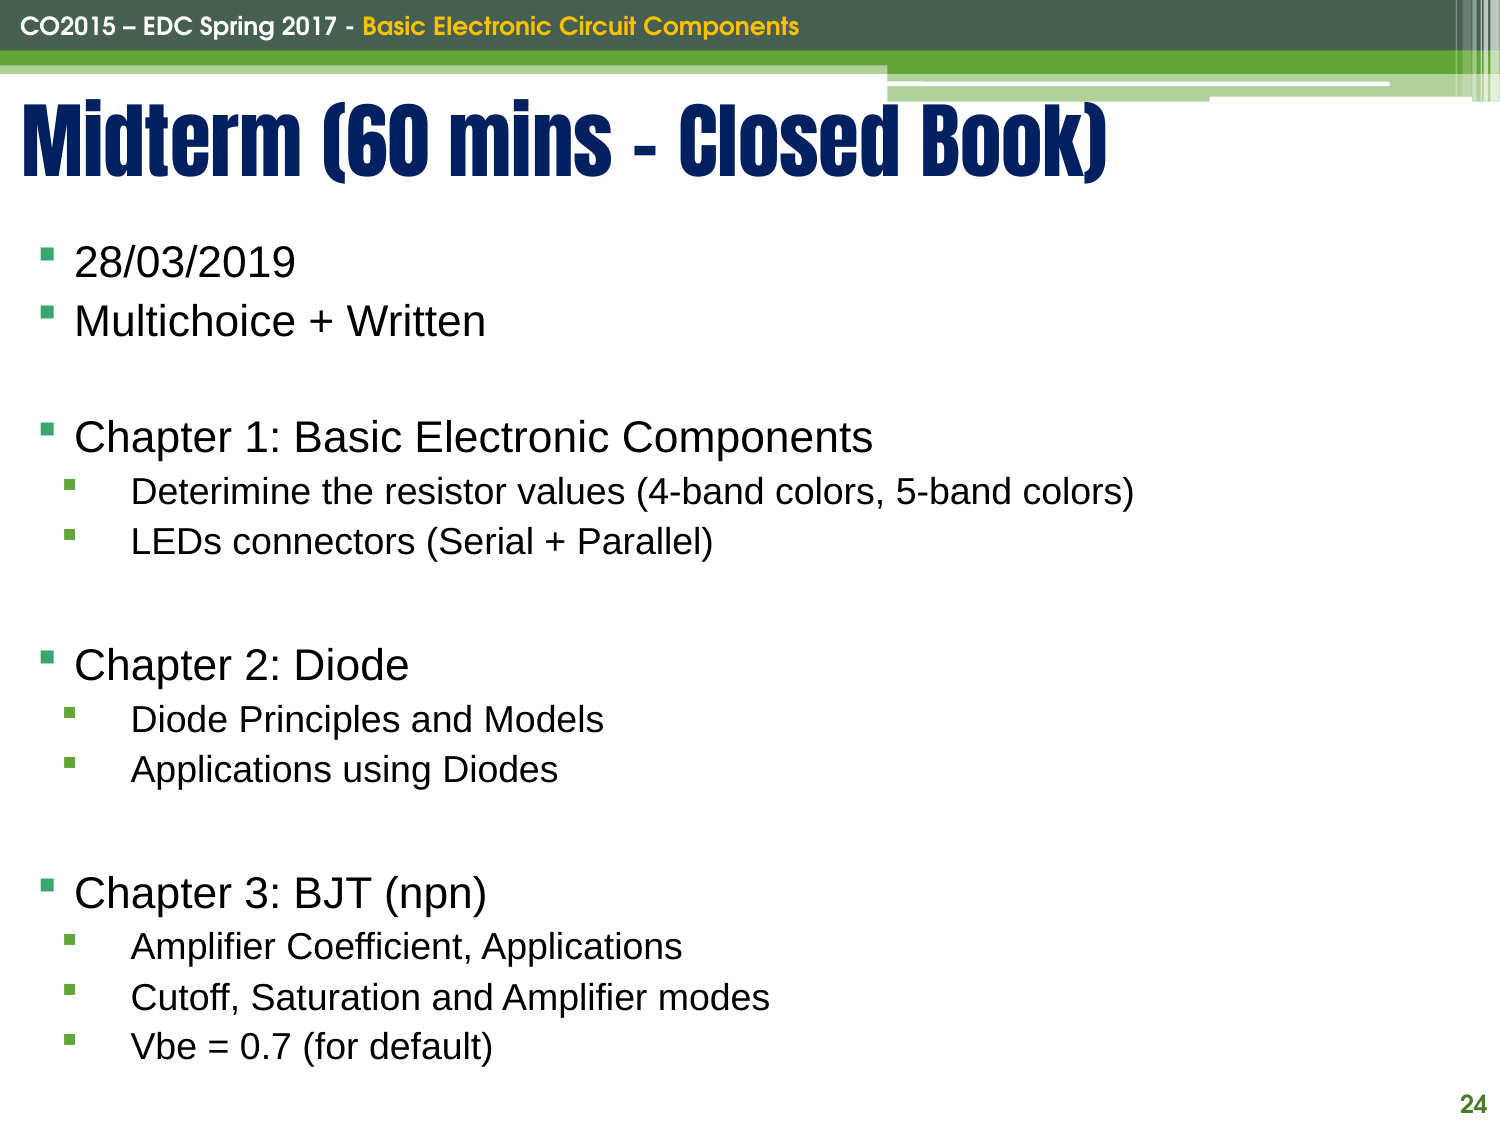

# Midterm (60 mins – Closed Book)
28/03/2019
Multichoice + Written

Chapter 1: Basic Electronic Components
Deterimine the resistor values (4-band colors, 5-band colors)
LEDs connectors (Serial + Parallel)

Chapter 2: Diode
Diode Principles and Models
Applications using Diodes

Chapter 3: BJT (npn)
Amplifier Coefficient, Applications
Cutoff, Saturation and Amplifier modes
Vbe = 0.7 (for default)